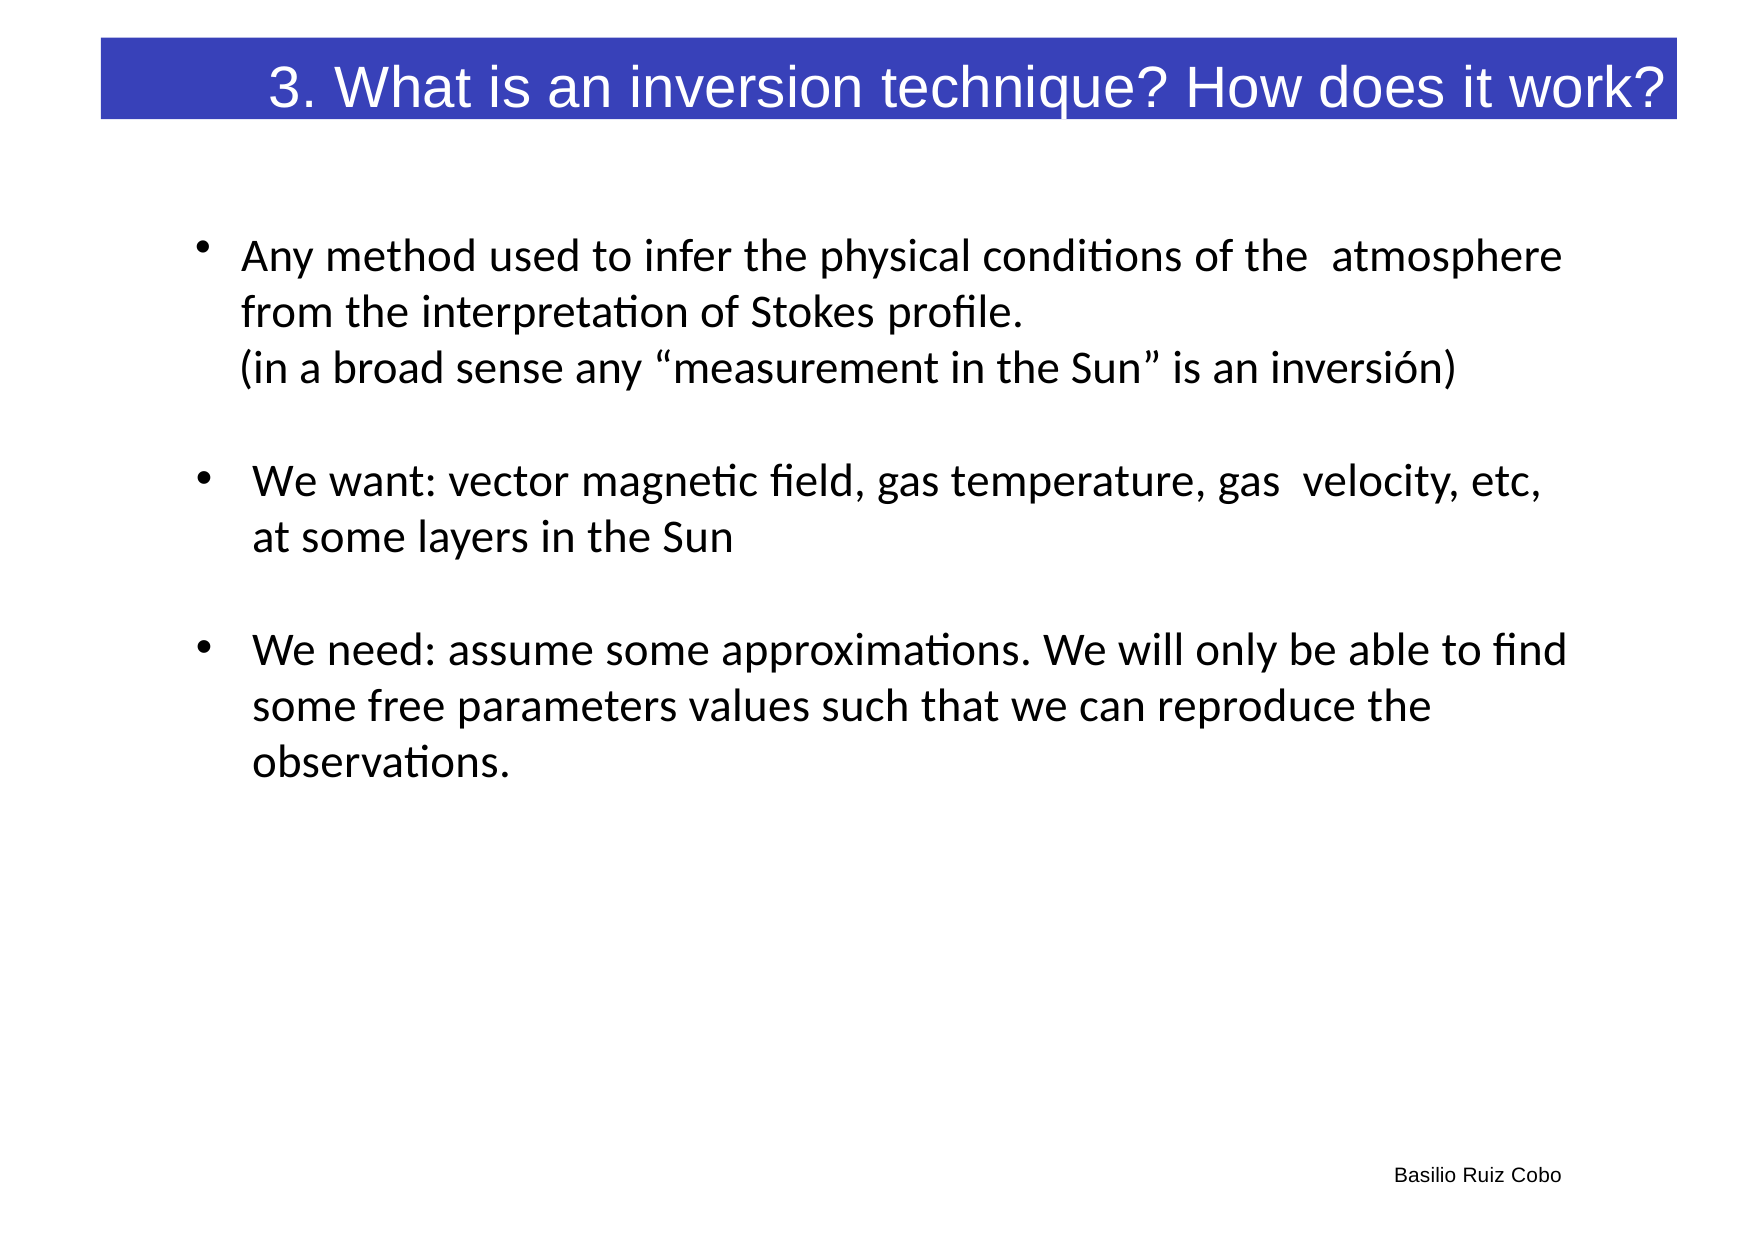

3. What is an inversion technique? How does it work?
Any method used to infer the physical conditions of the  atmosphere from the interpretation of Stokes profile.
    (in a broad sense any “measurement in the Sun” is an inversión)

We want: vector magnetic field, gas temperature, gas  velocity, etc, at some layers in the Sun

We need: assume some approximations. We will only be able to find some free parameters values such that we can reproduce the observations.

Basilio Ruiz Cobo